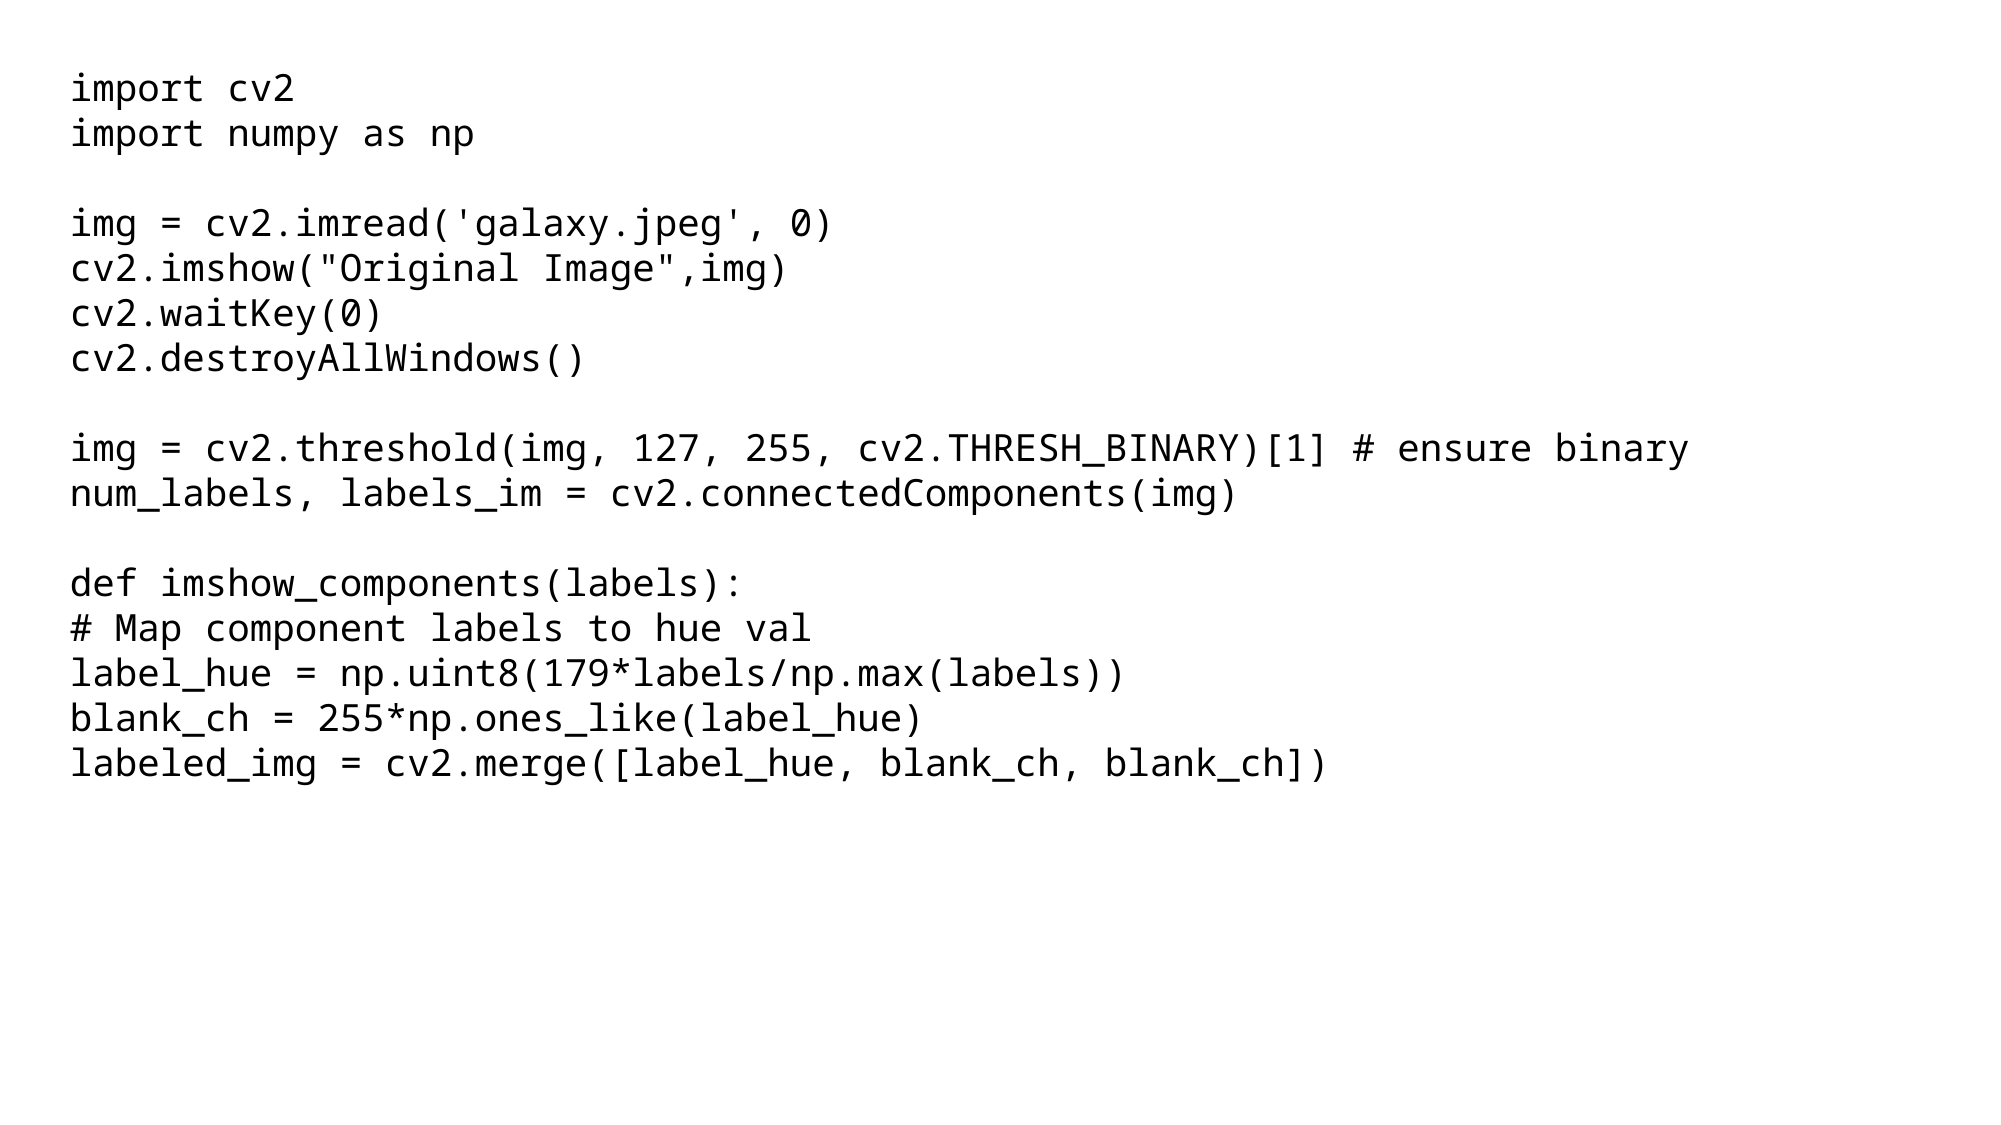

import cv2
import numpy as np
img = cv2.imread('galaxy.jpeg', 0)
cv2.imshow("Original Image",img)
cv2.waitKey(0)
cv2.destroyAllWindows()
img = cv2.threshold(img, 127, 255, cv2.THRESH_BINARY)[1] # ensure binary
num_labels, labels_im = cv2.connectedComponents(img)
def imshow_components(labels):
# Map component labels to hue val
label_hue = np.uint8(179*labels/np.max(labels))
blank_ch = 255*np.ones_like(label_hue)
labeled_img = cv2.merge([label_hue, blank_ch, blank_ch])

# PANTONE® COLOUR OF THE YEAR 2022